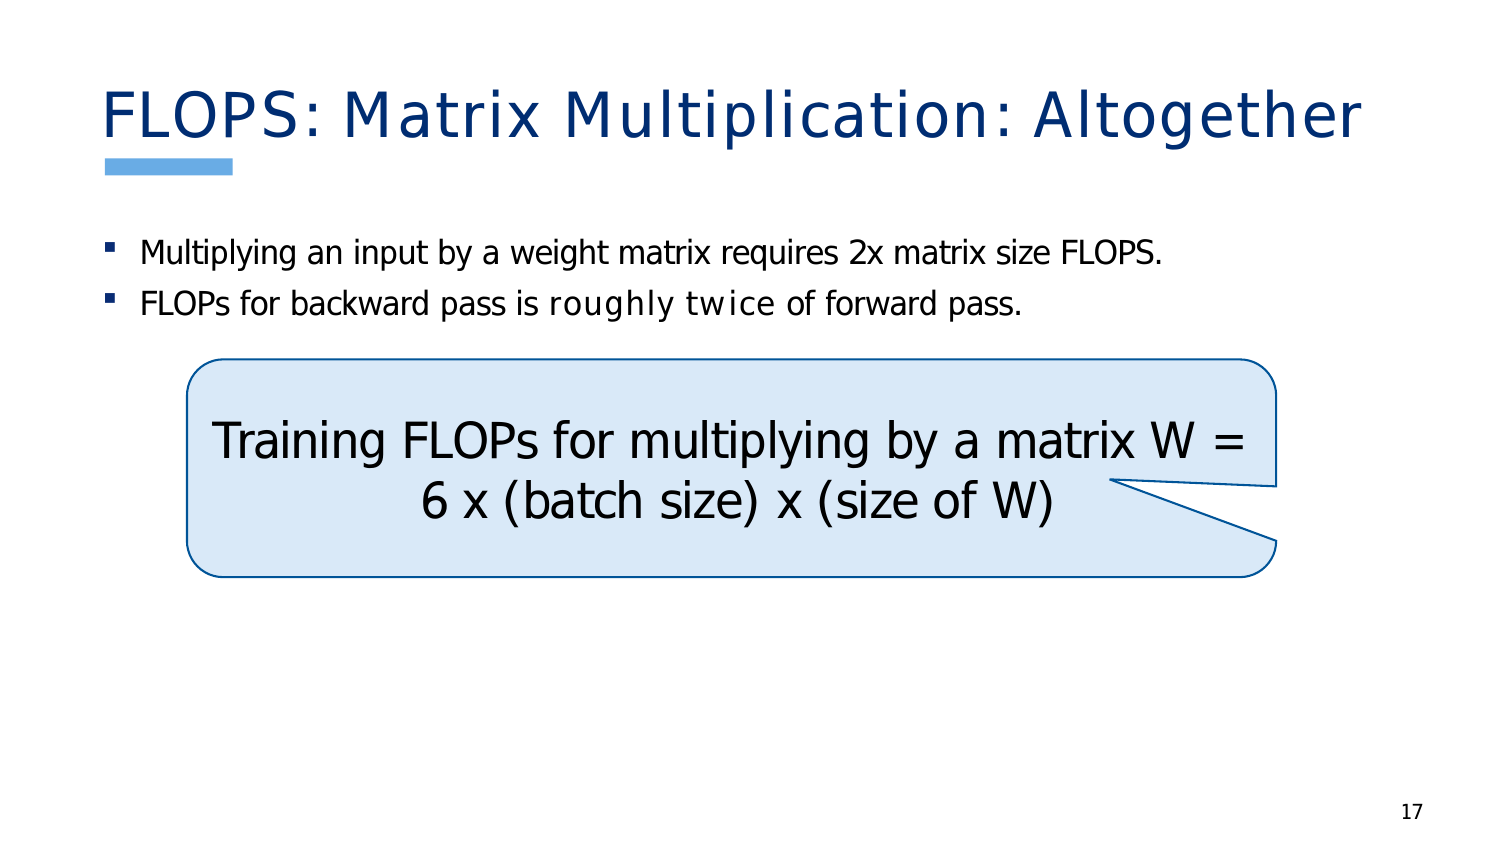

# FLOPS: Matrix Multiplication: Altogether
Multiplying an input by a weight matrix requires 2x matrix size FLOPS.
FLOPs for backward pass is roughly twice of forward pass.

Training FLOPs for multiplying by a matrix W =
6 x (batch size) x (size of W)